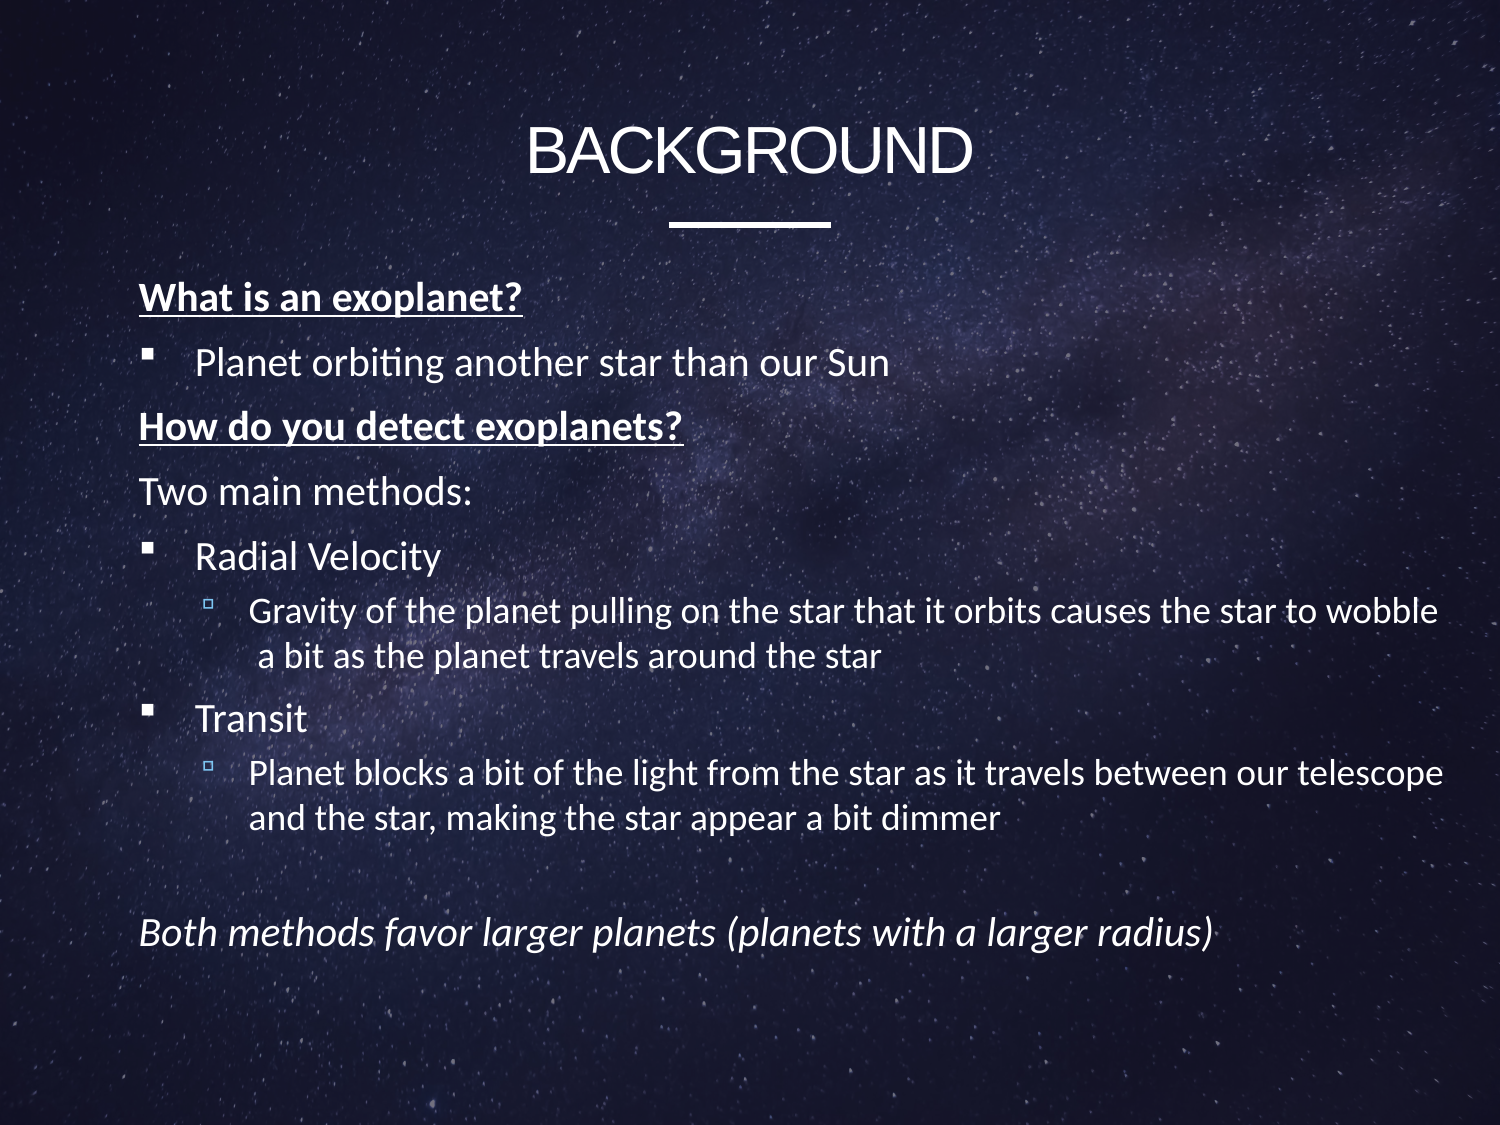

# Background
What is an exoplanet?
Planet orbiting another star than our Sun
How do you detect exoplanets?
Two main methods:
Radial Velocity
Gravity of the planet pulling on the star that it orbits causes the star to wobble  a bit as the planet travels around the star
Transit
Planet blocks a bit of the light from the star as it travels between our telescope and the star, making the star appear a bit dimmer

Both methods favor larger planets (planets with a larger radius)